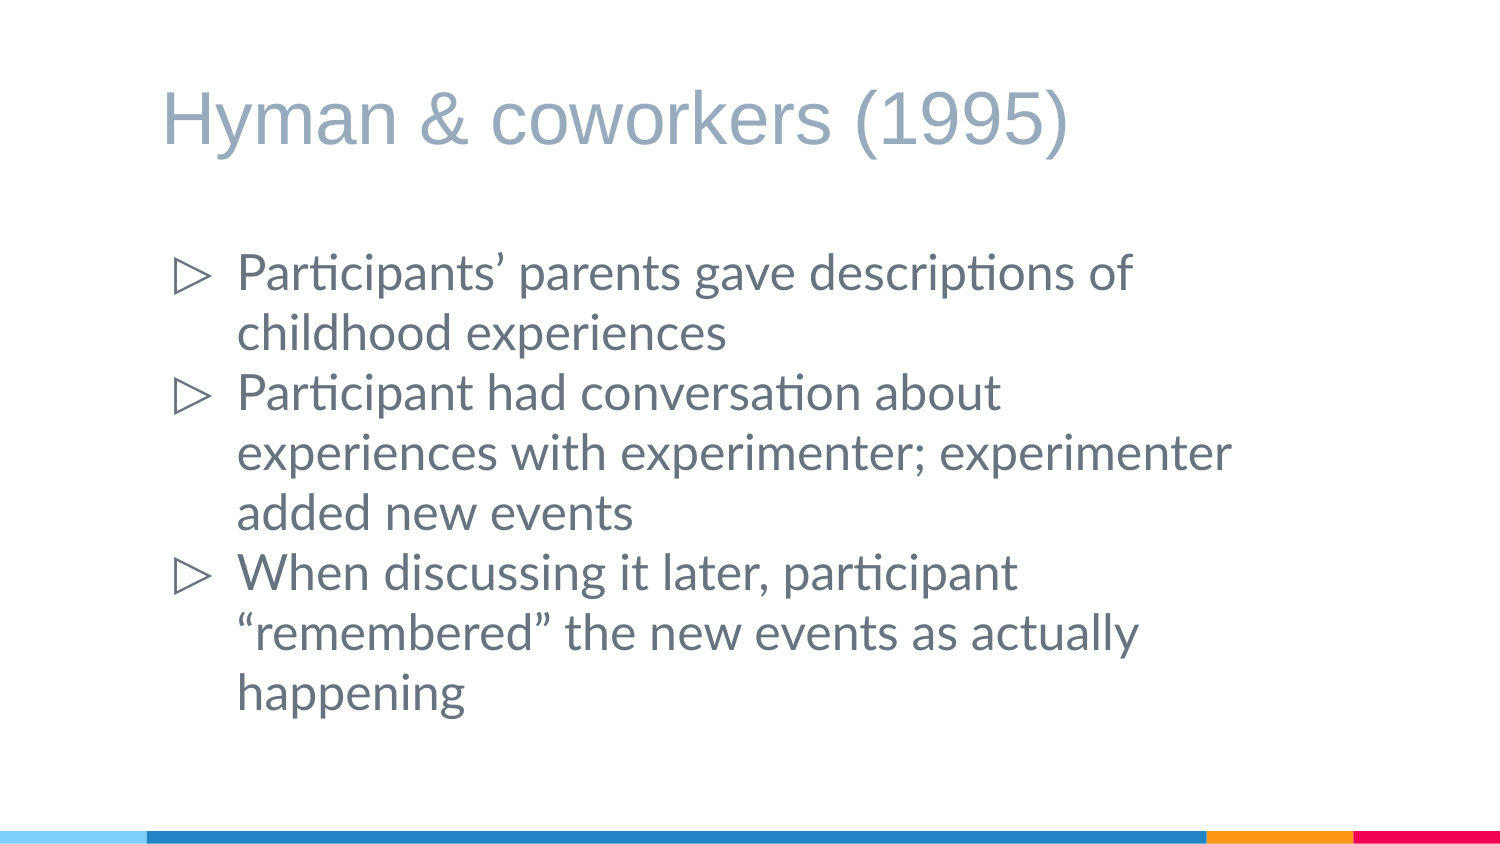

# Hyman & coworkers (1995)
Participants’ parents gave descriptions of childhood experiences
Participant had conversation about experiences with experimenter; experimenter added new events
When discussing it later, participant “remembered” the new events as actually happening